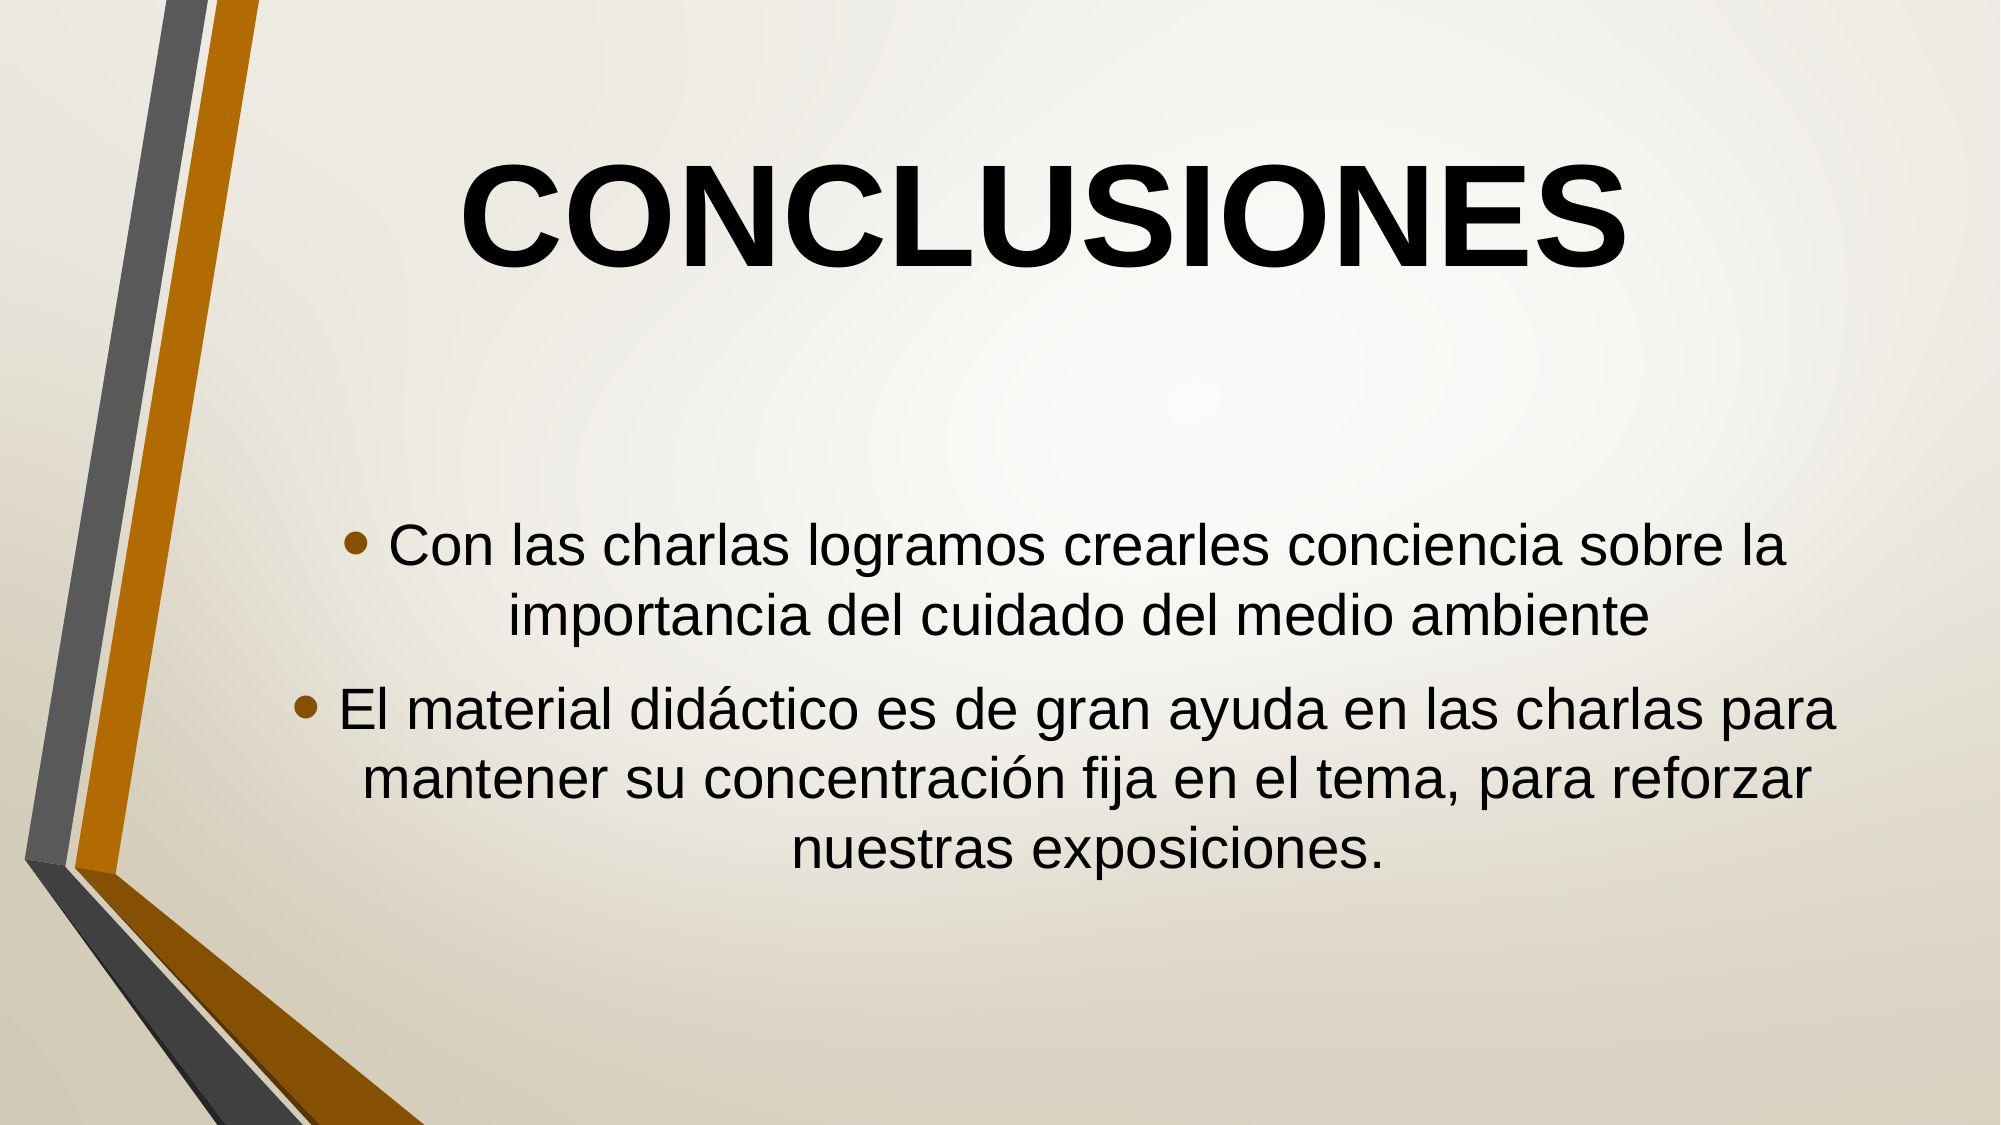

# CONCLUSIONES
Con las charlas logramos crearles conciencia sobre la importancia del cuidado del medio ambiente
El material didáctico es de gran ayuda en las charlas para mantener su concentración fija en el tema, para reforzar nuestras exposiciones.